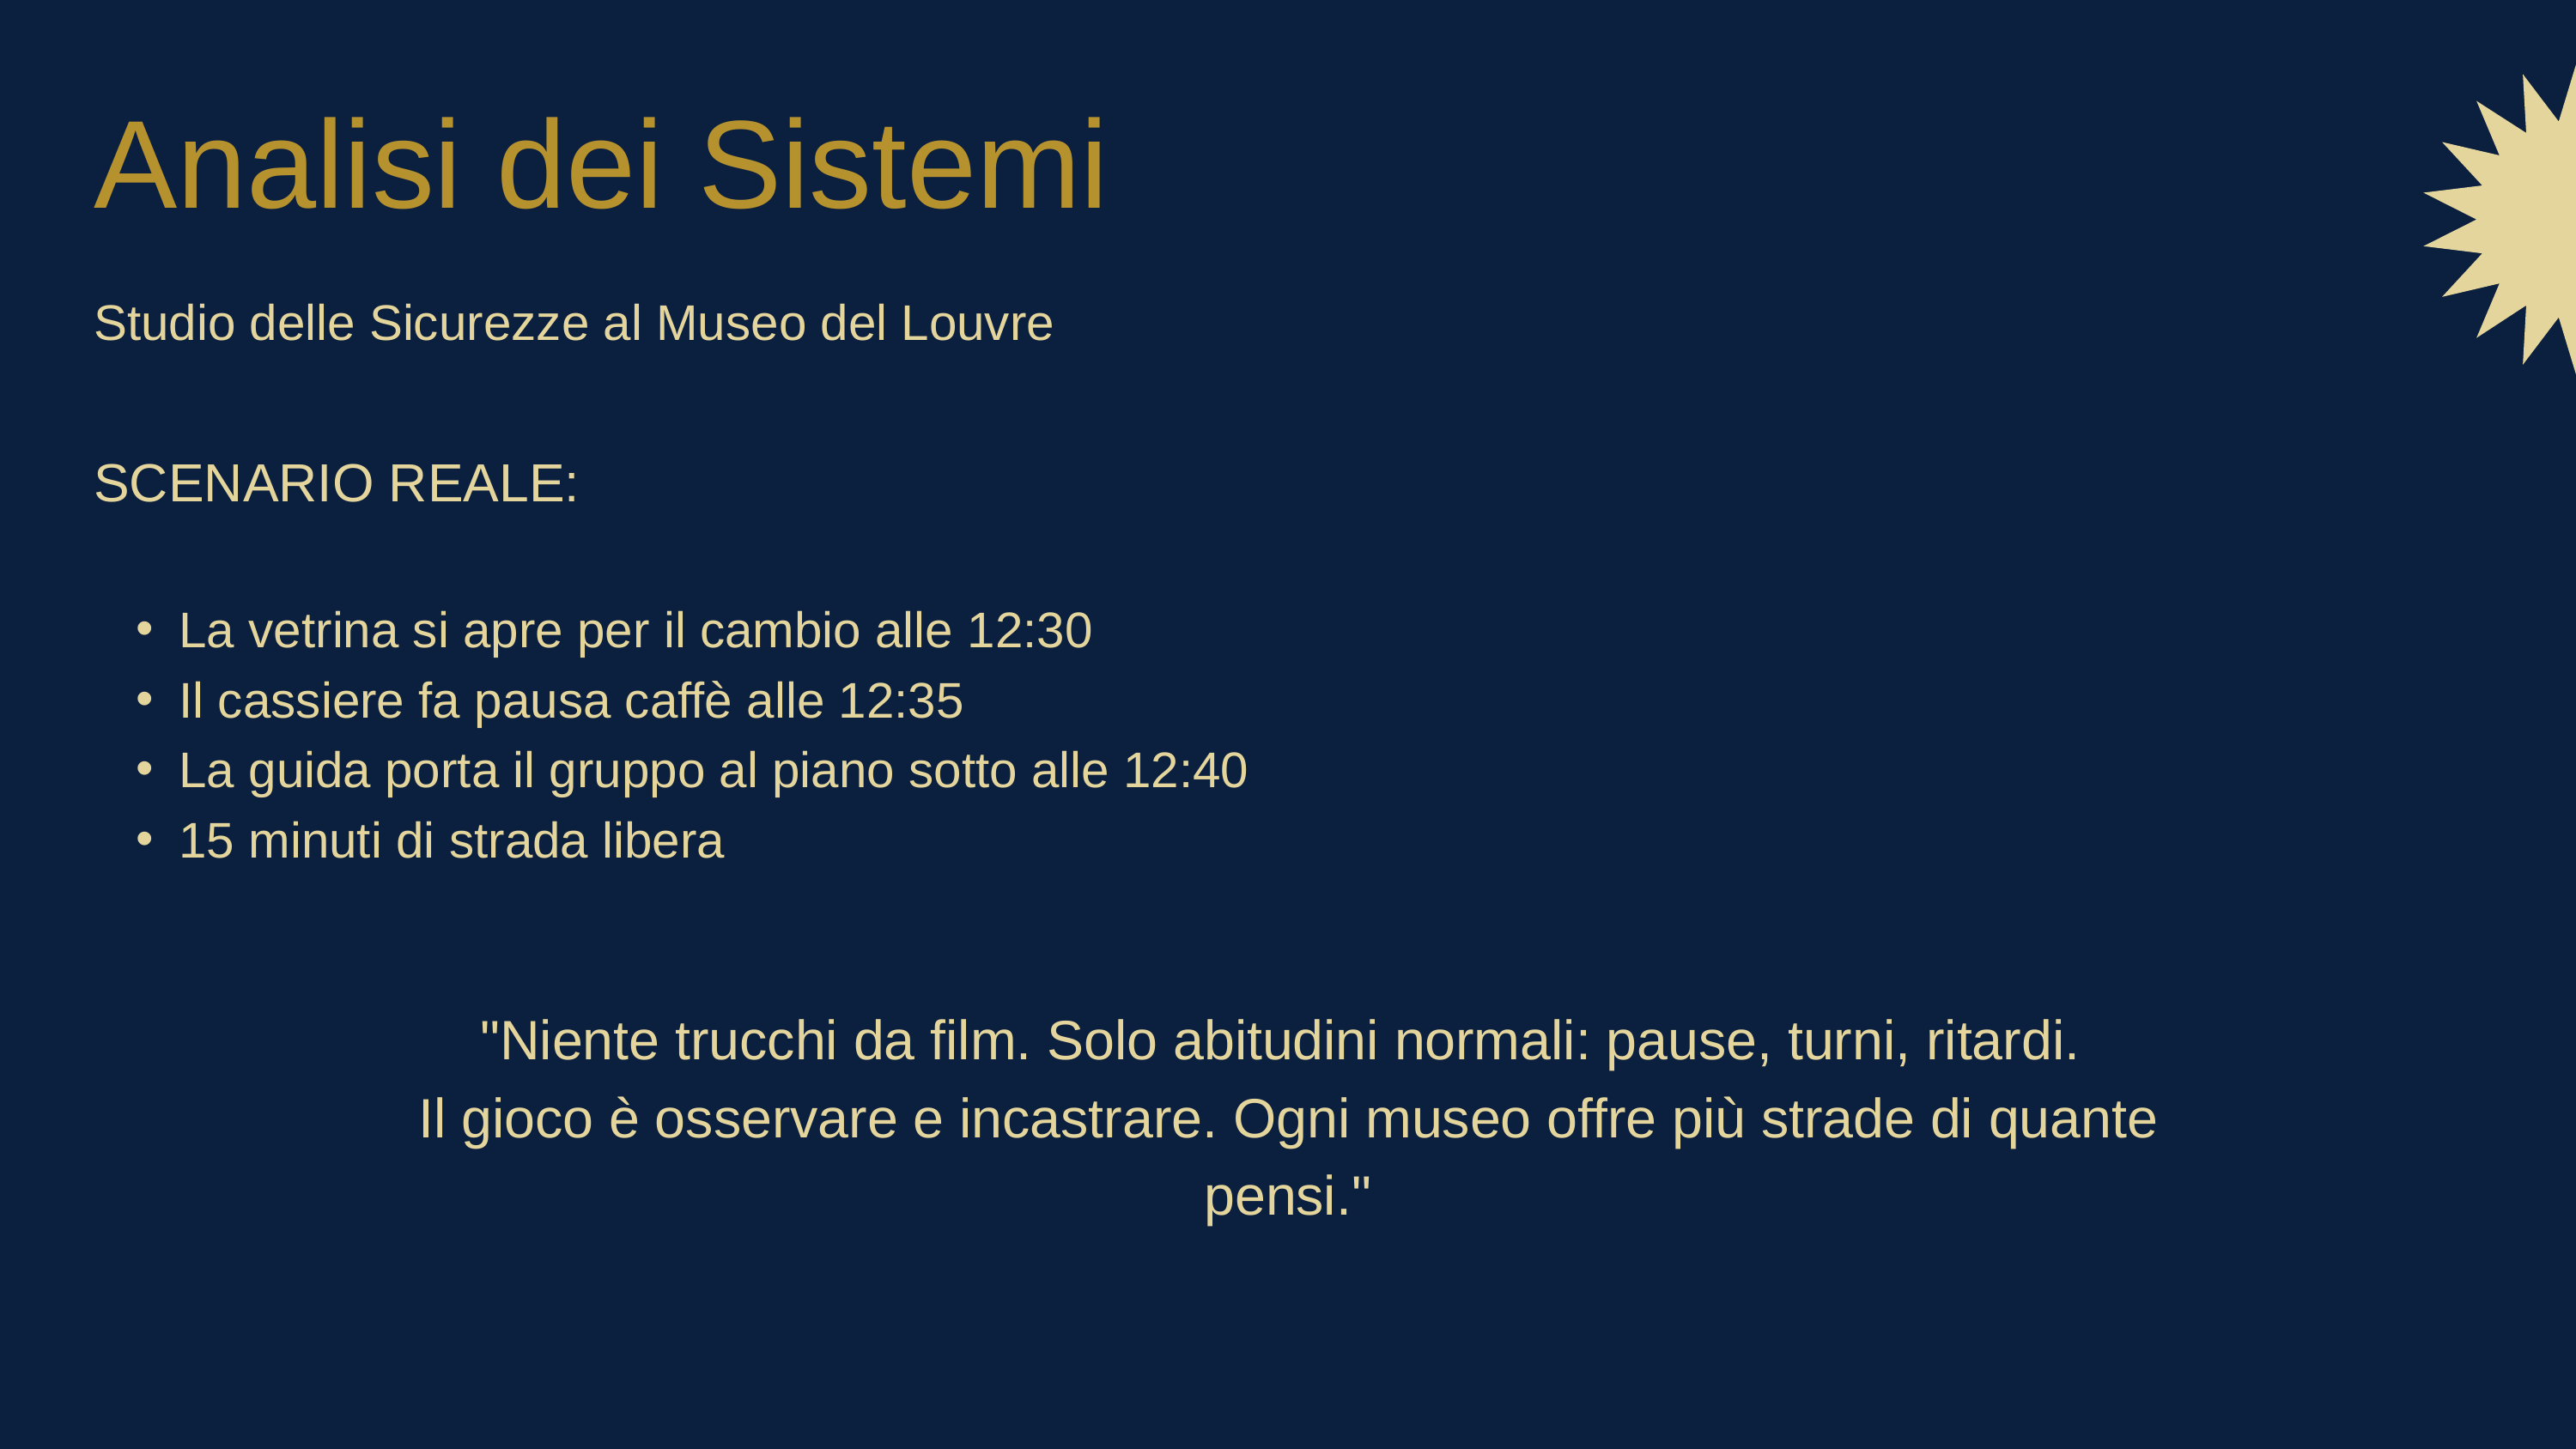

Analisi dei Sistemi
Studio delle Sicurezze al Museo del Louvre
SCENARIO REALE:

La vetrina si apre per il cambio alle 12:30
Il cassiere fa pausa caffè alle 12:35
La guida porta il gruppo al piano sotto alle 12:40
15 minuti di strada libera

"Niente trucchi da film. Solo abitudini normali: pause, turni, ritardi.
Il gioco è osservare e incastrare. Ogni museo offre più strade di quante pensi."